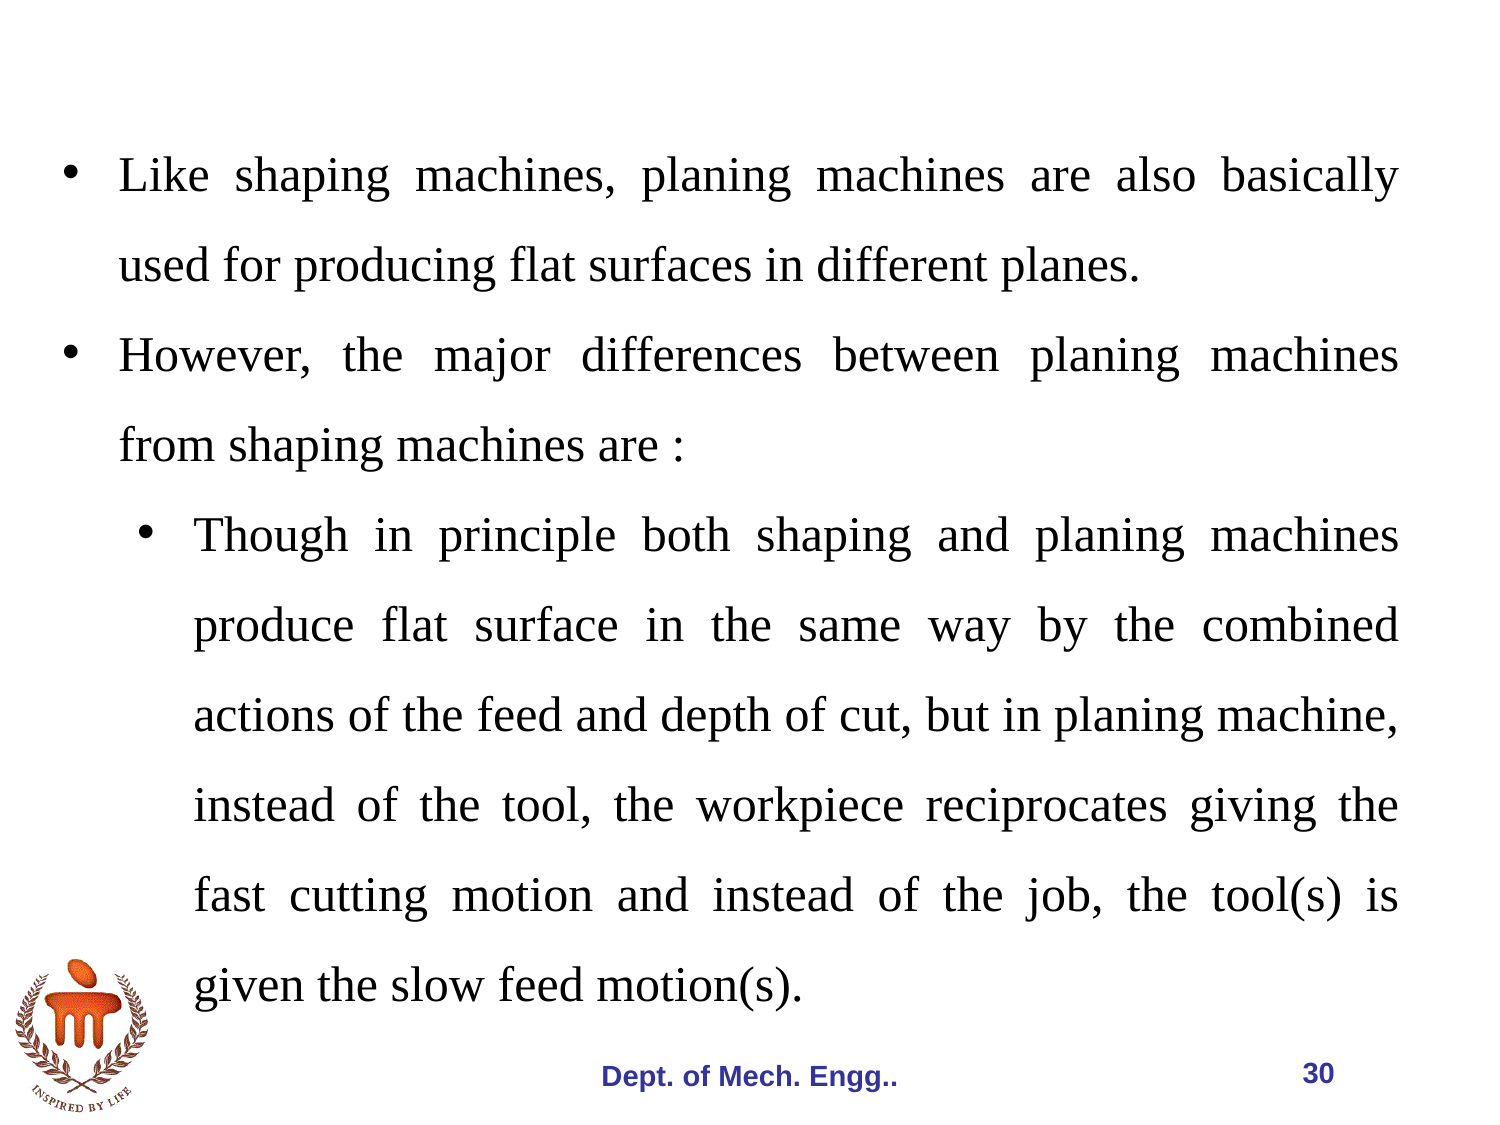

Like shaping machines, planing machines are also basically used for producing flat surfaces in different planes.
However, the major differences between planing machines from shaping machines are :
Though in principle both shaping and planing machines produce flat surface in the same way by the combined actions of the feed and depth of cut, but in planing machine, instead of the tool, the workpiece reciprocates giving the fast cutting motion and instead of the job, the tool(s) is given the slow feed motion(s).
30
Dept. of Mech. Engg..